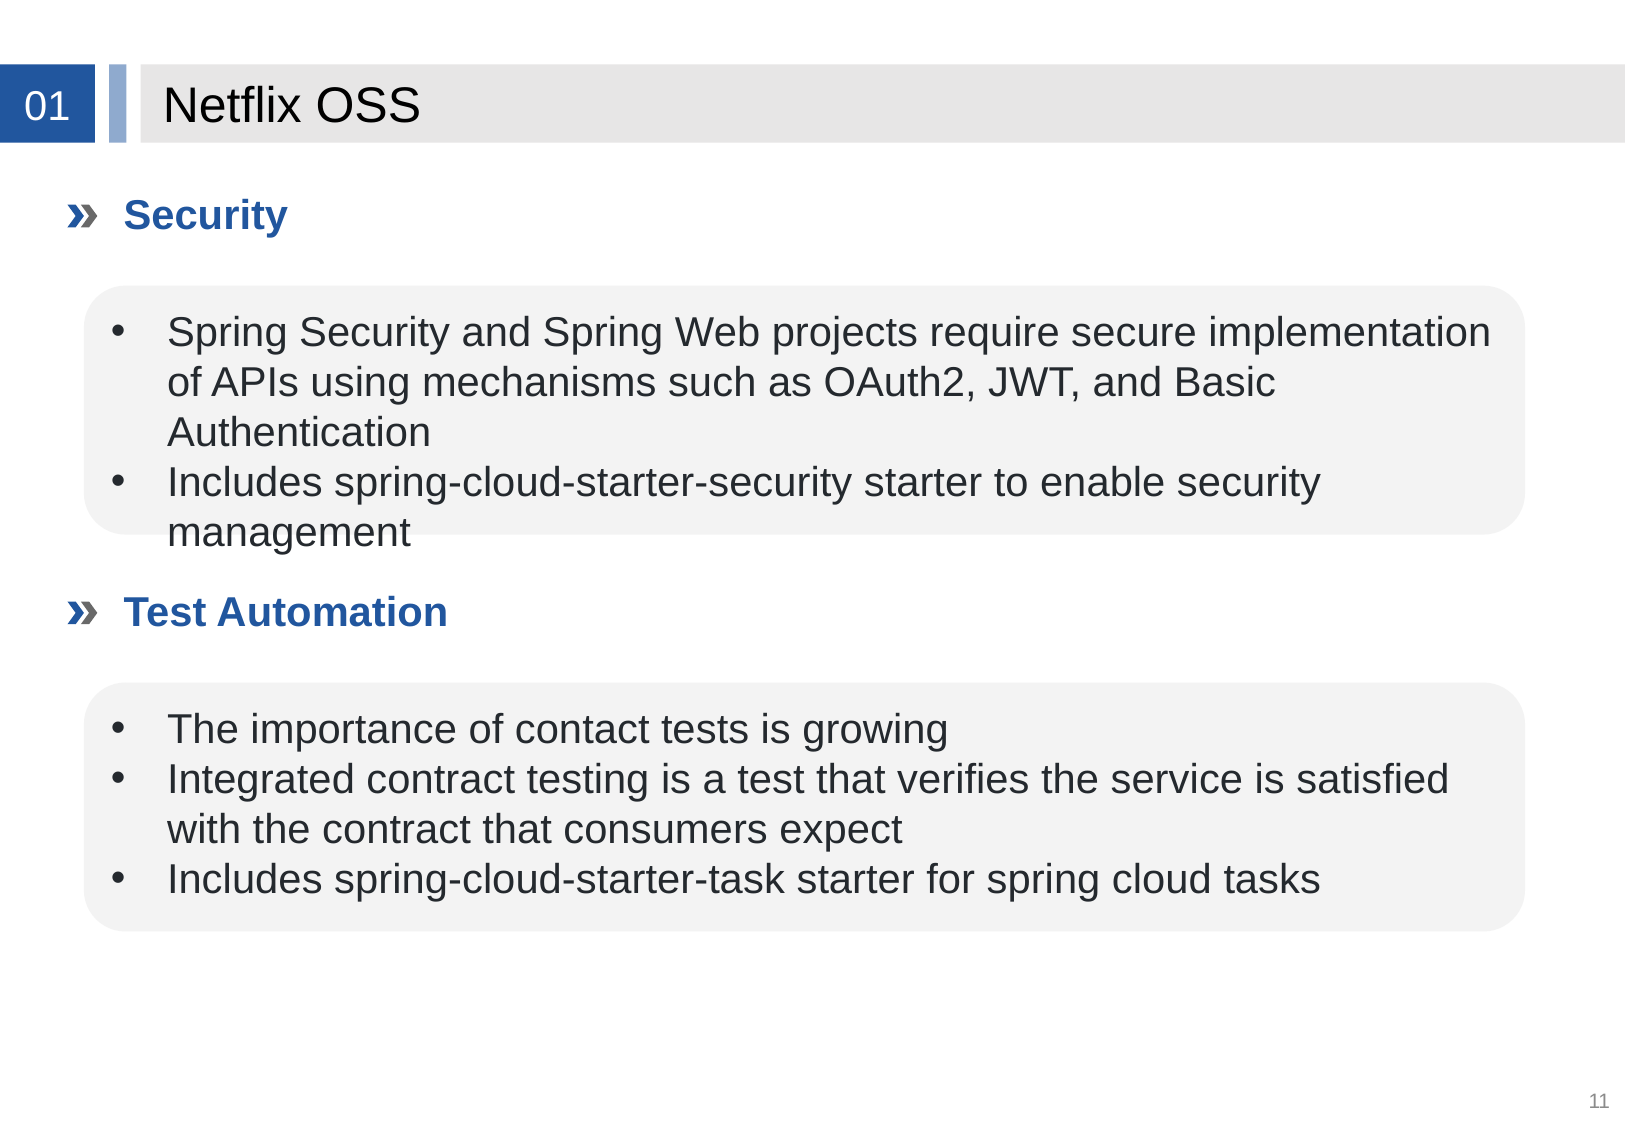

# Netflix OSS
01
Security

Spring Security and Spring Web projects require secure implementation of APIs using mechanisms such as OAuth2, JWT, and Basic Authentication
Includes spring-cloud-starter-security starter to enable security management
Test Automation

The importance of contact tests is growing
Integrated contract testing is a test that verifies the service is satisfied with the contract that consumers expect
Includes spring-cloud-starter-task starter for spring cloud tasks
11